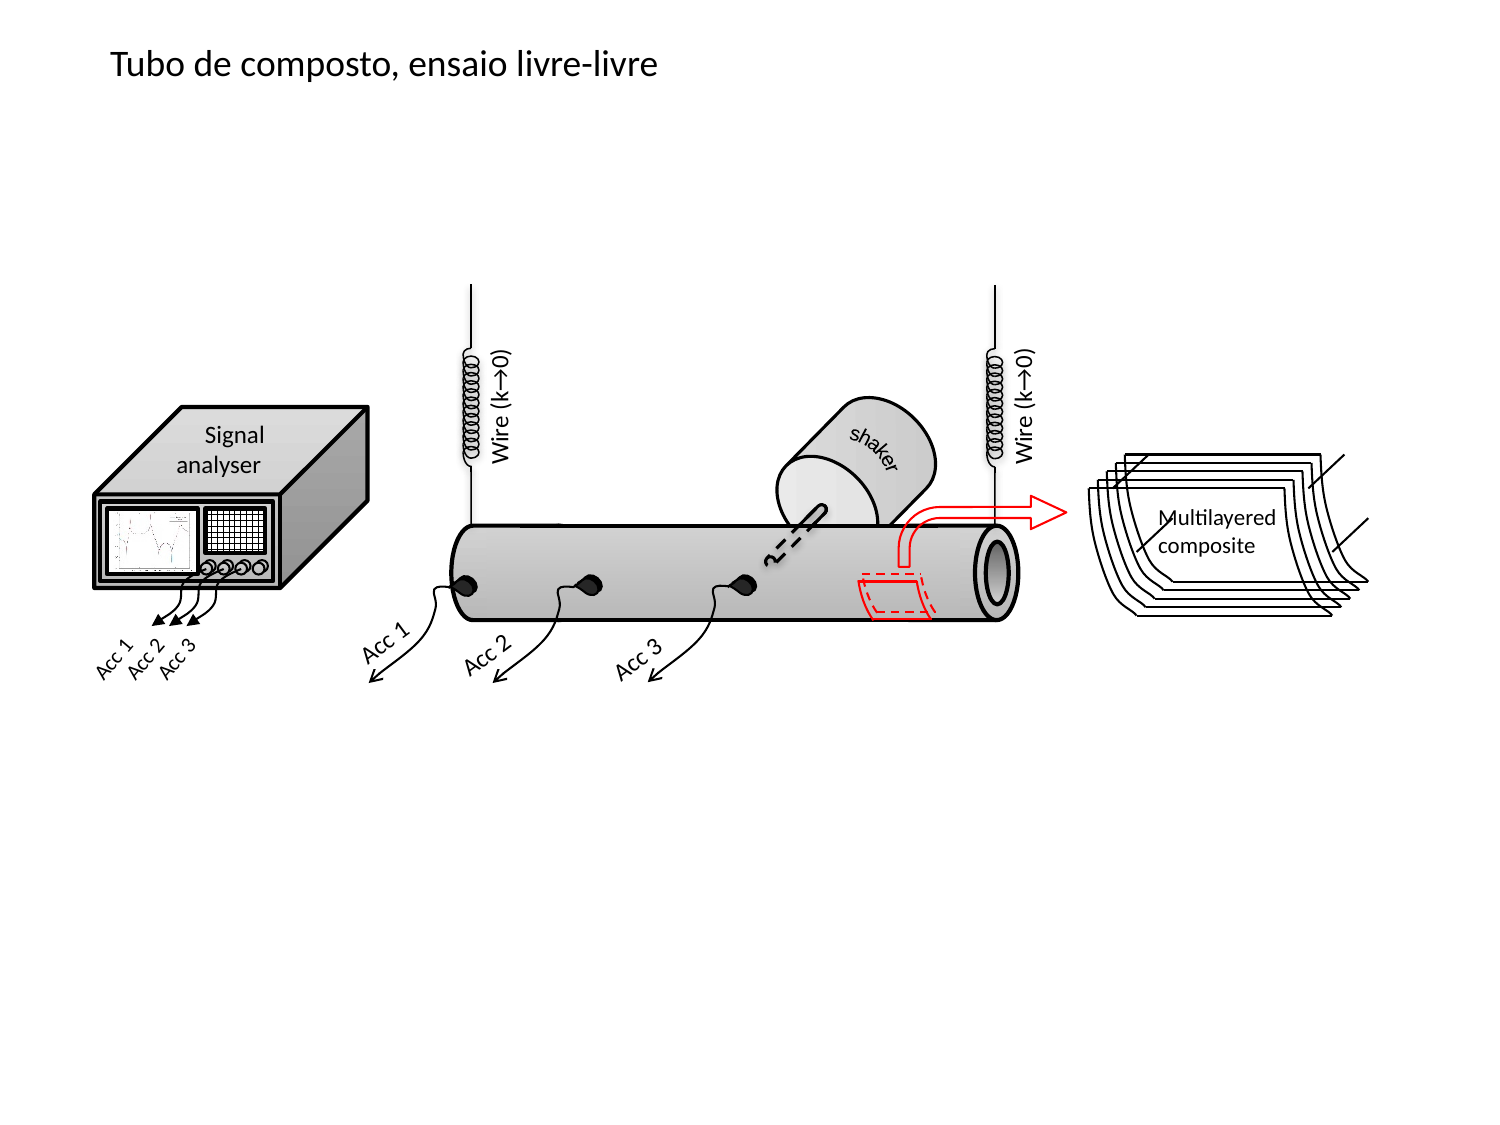

Tubo de composto, ensaio livre-livre

Wire (k→0)
Wire (k→0)

Acc 1
Acc 2
Acc 3
     Signal
analyser
shaker

Acc 1
Acc 2
Acc 3

Multilayered composite